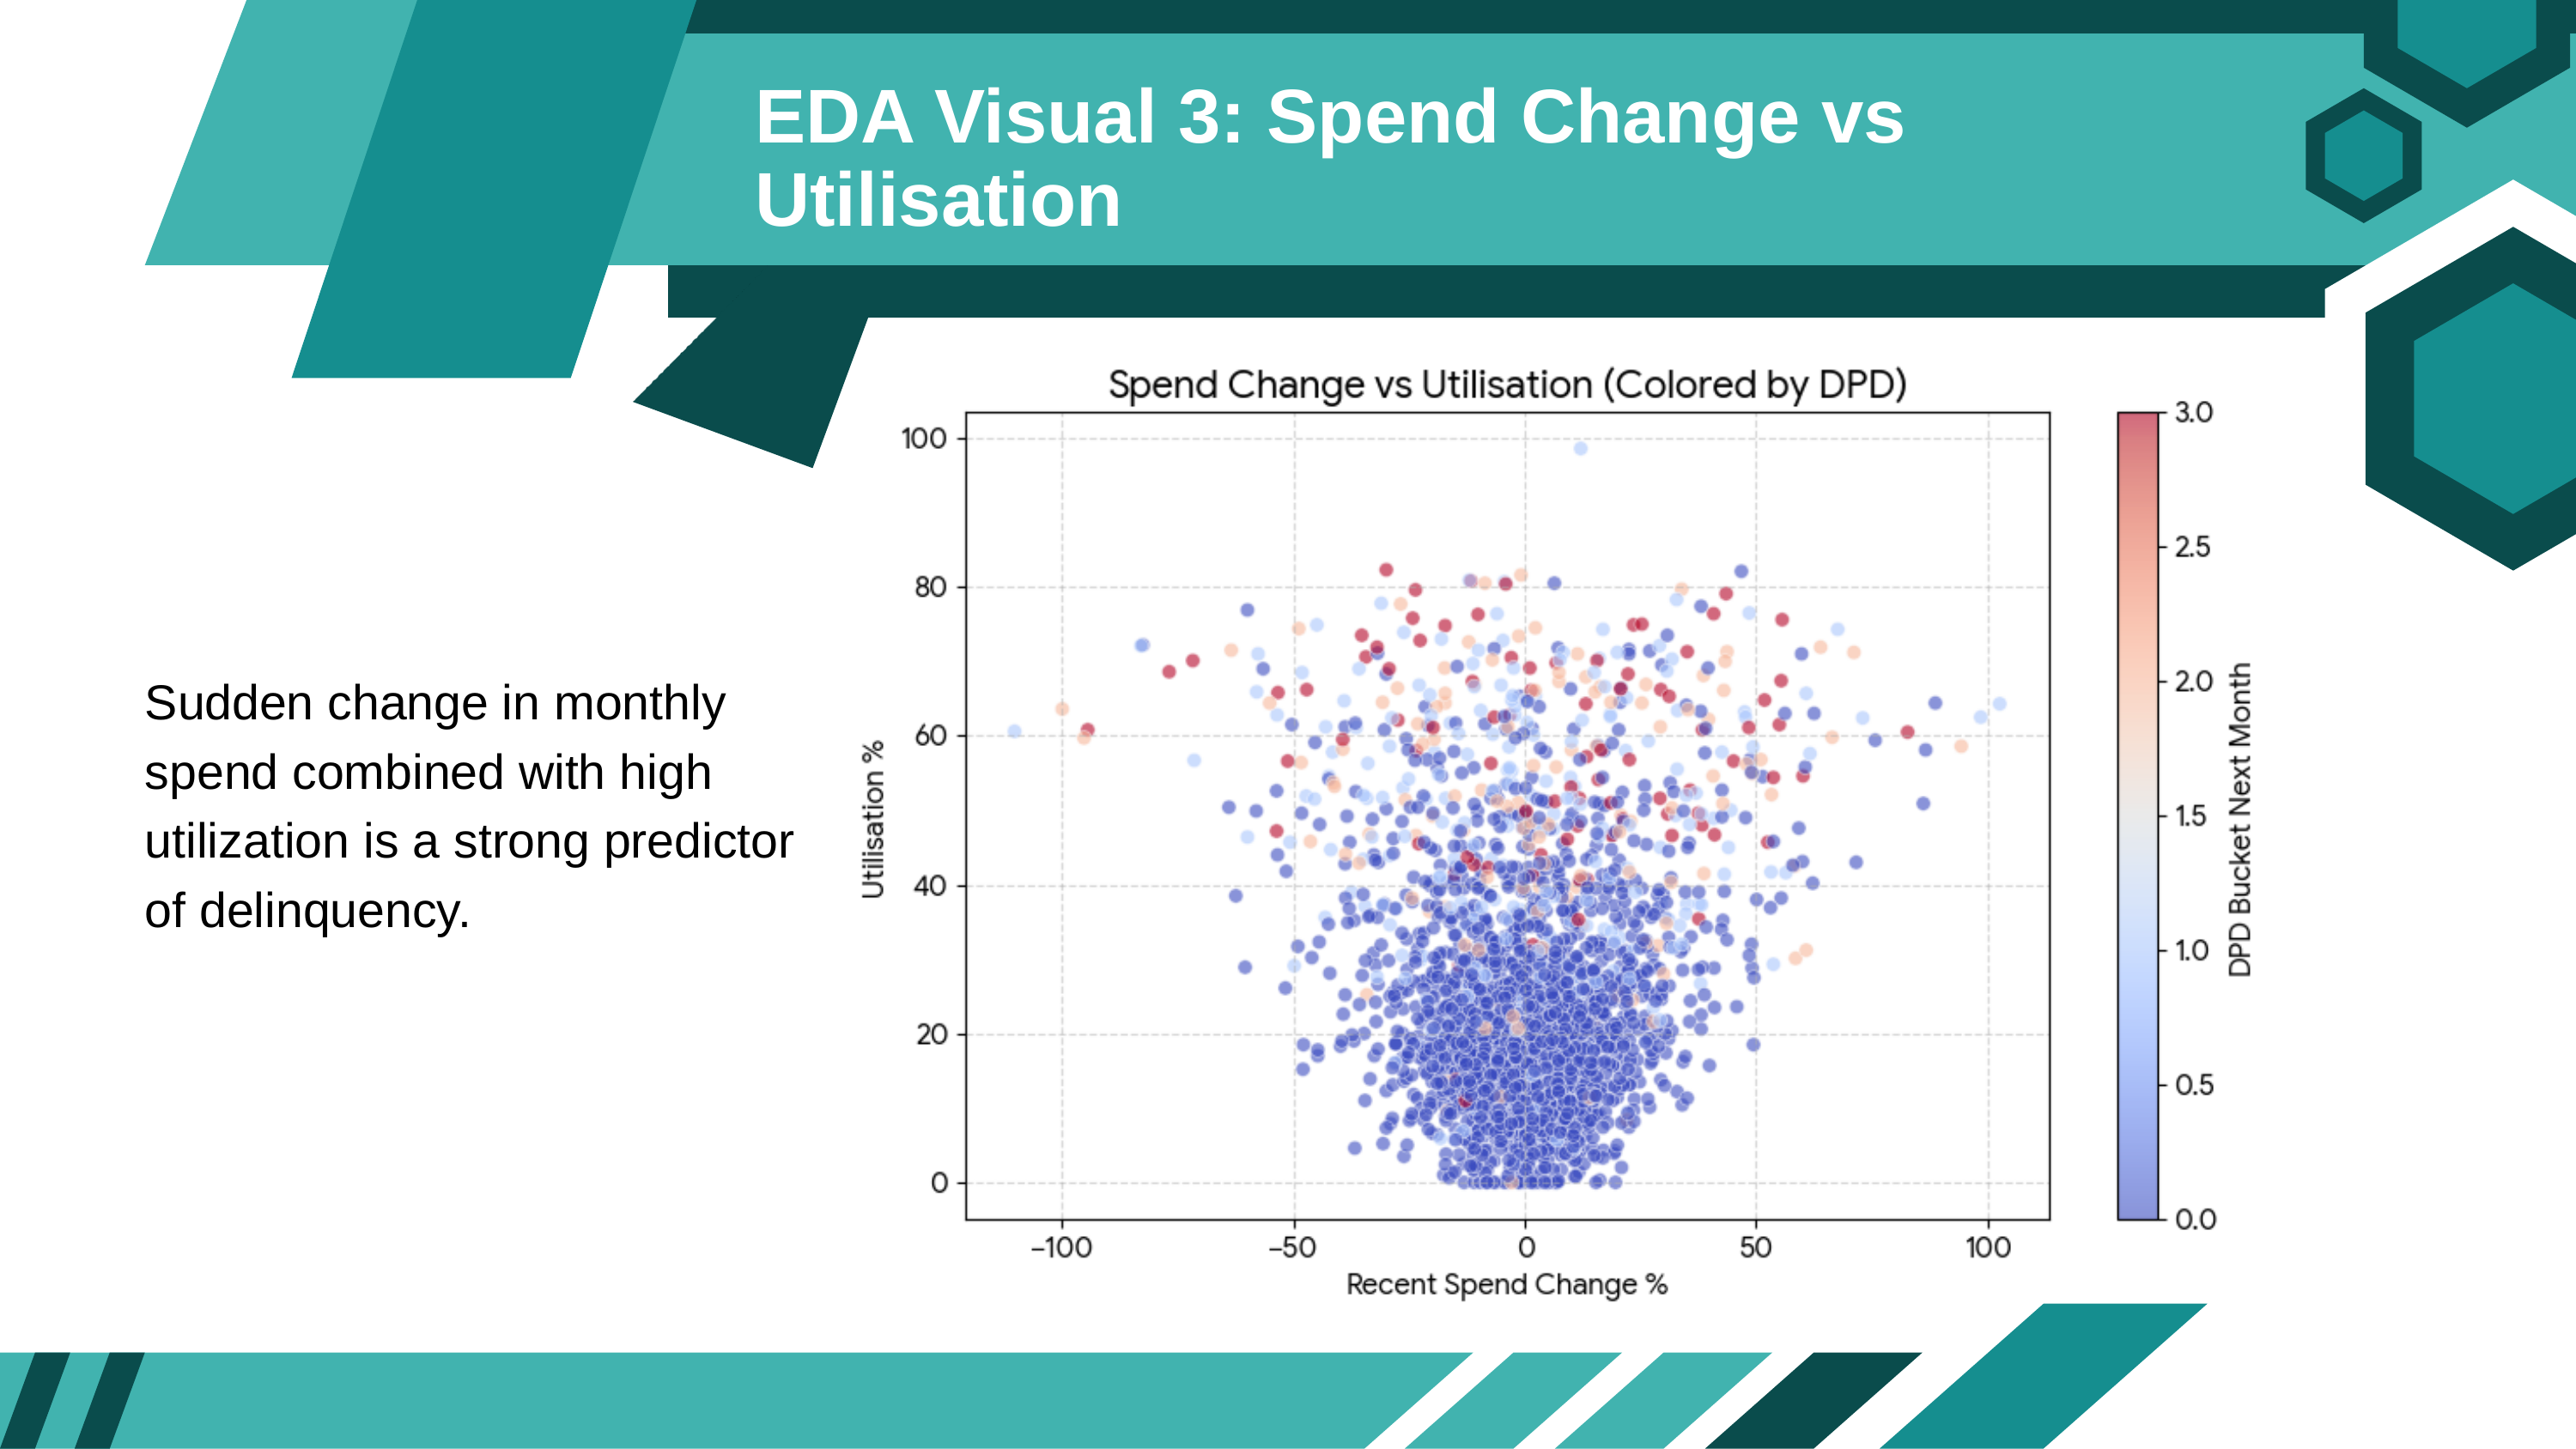

EDA Visual 3: Spend Change vs Utilisation

Sudden change in monthly spend combined with high utilization is a strong predictor of delinquency.